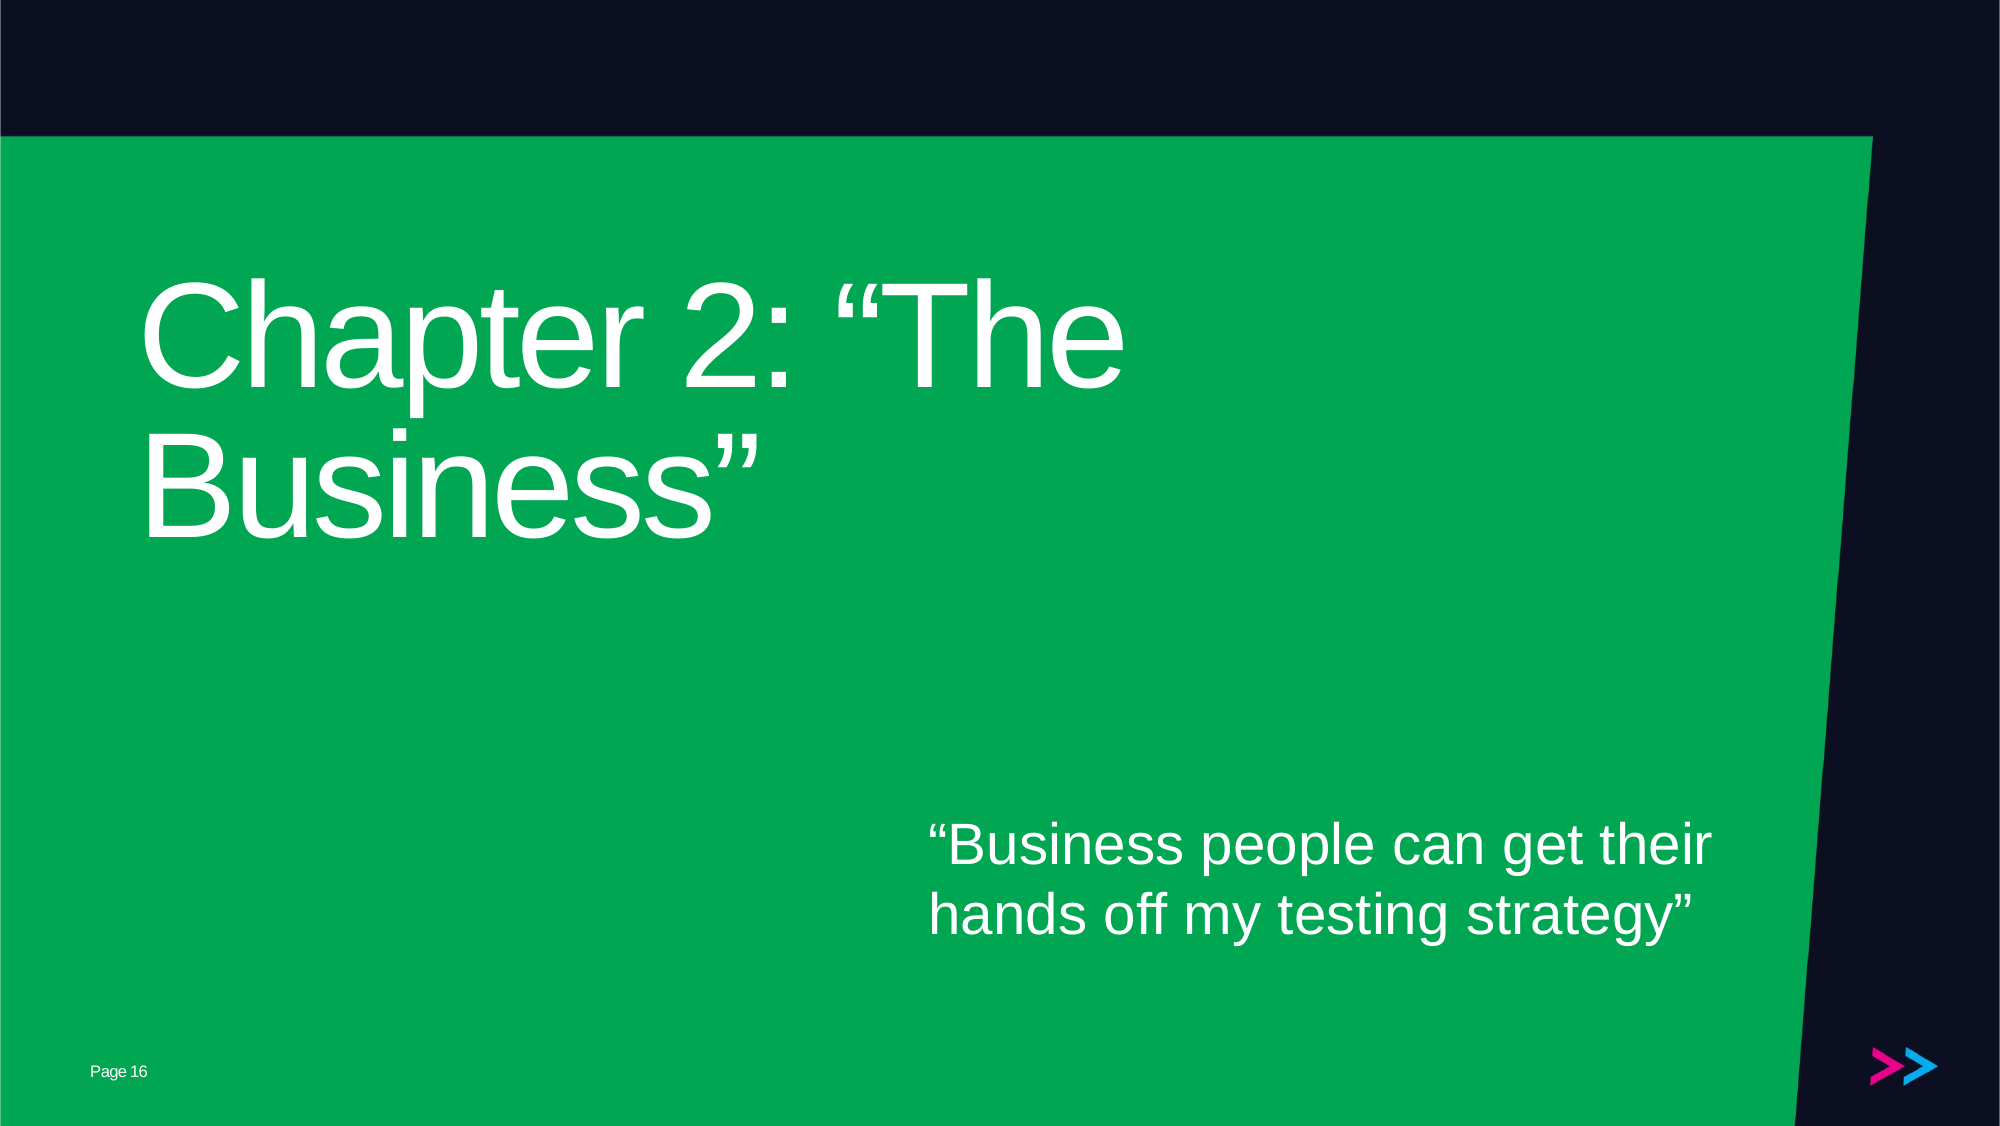

# Chapter 2: “The Business”
“Business people can get their hands off my testing strategy”
16